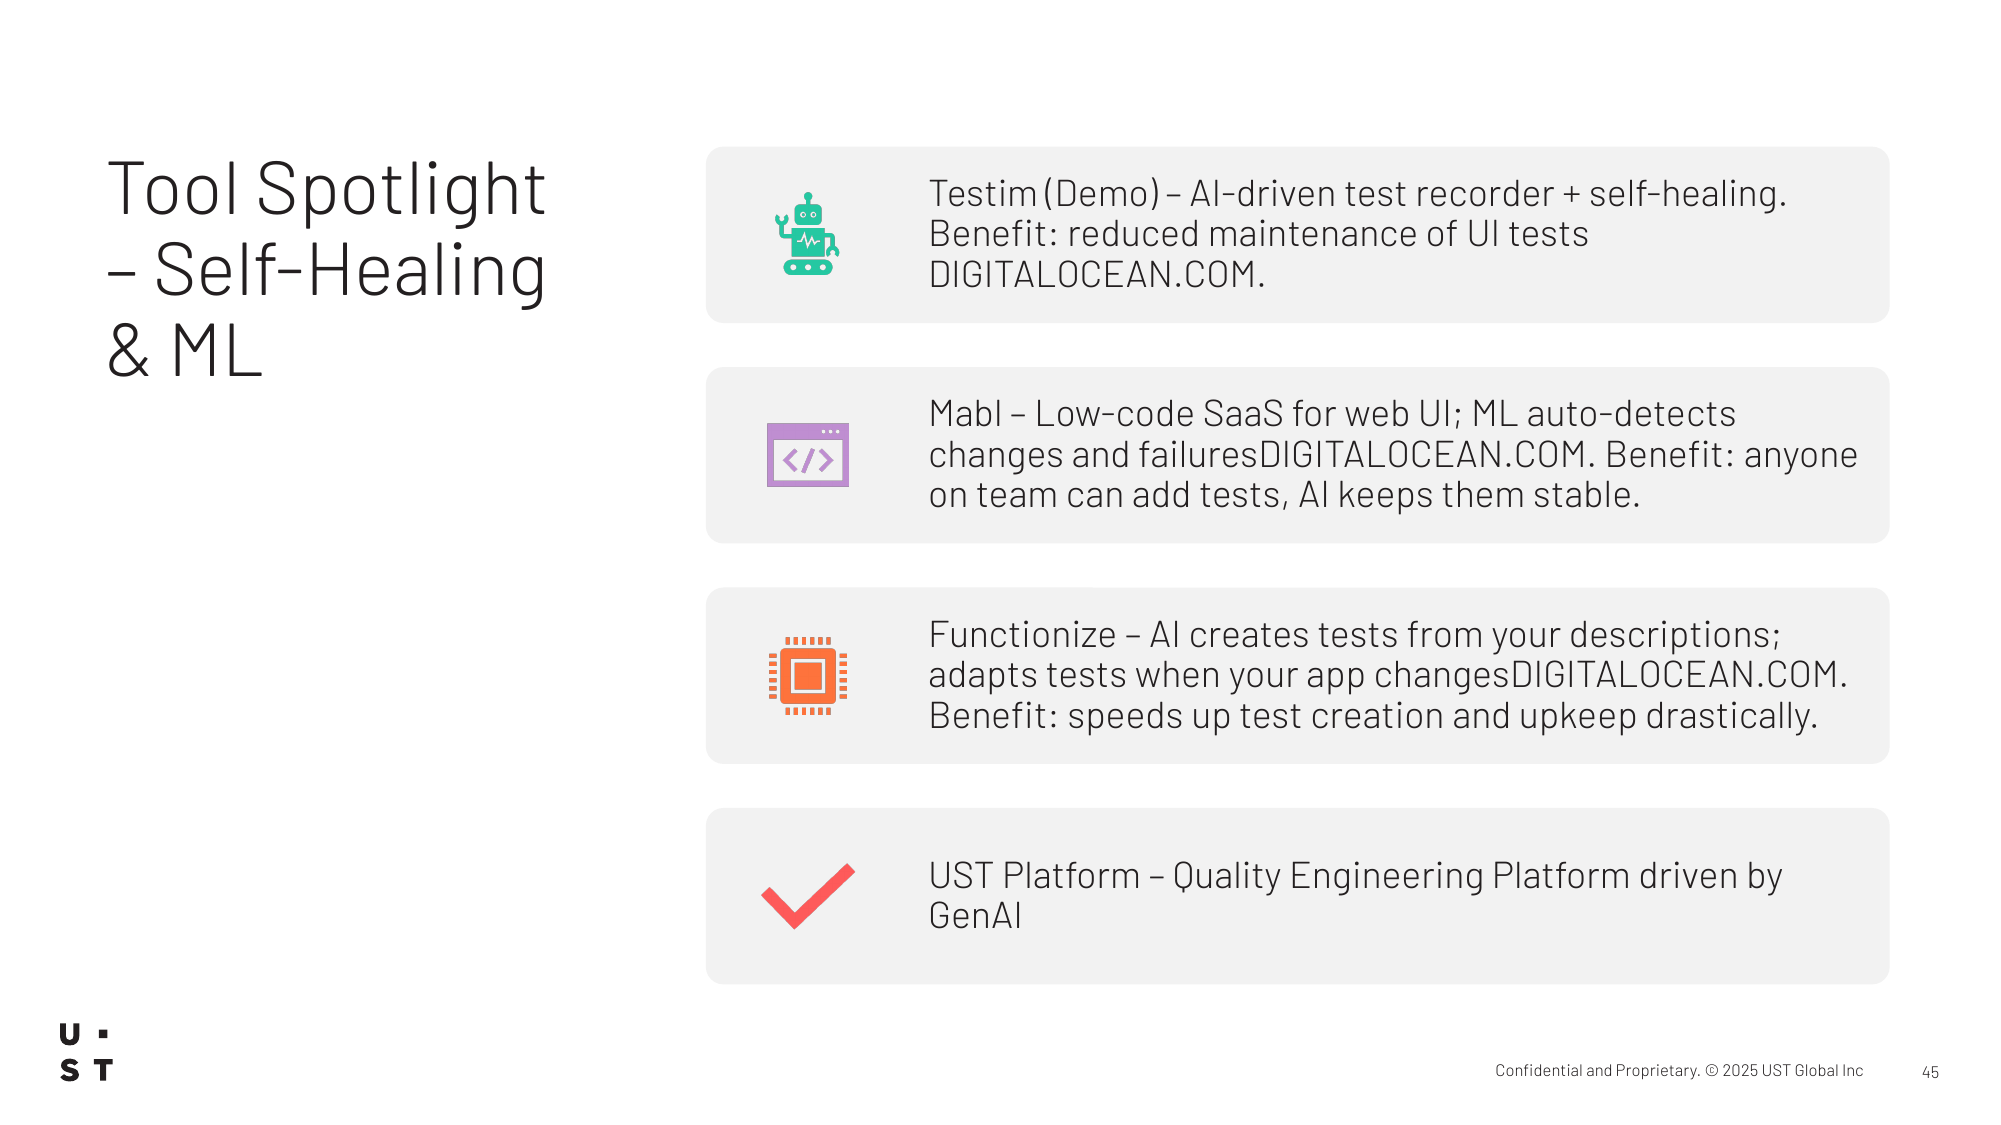

Testim (Demo) – AI-driven test recorder + self-healing. Benefit: reduced maintenance of UI tests​DIGITALOCEAN.COM.
Mabl – Low-code SaaS for web UI; ML auto-detects changes and failures​DIGITALOCEAN.COM. Benefit: anyone on team can add tests, AI keeps them stable.
Functionize – AI creates tests from your descriptions; adapts tests when your app changes​DIGITALOCEAN.COM. Benefit: speeds up test creation and upkeep drastically.
UST Platform – Quality Engineering Platform driven by GenAI
# Tool Spotlight – Self-Healing & ML